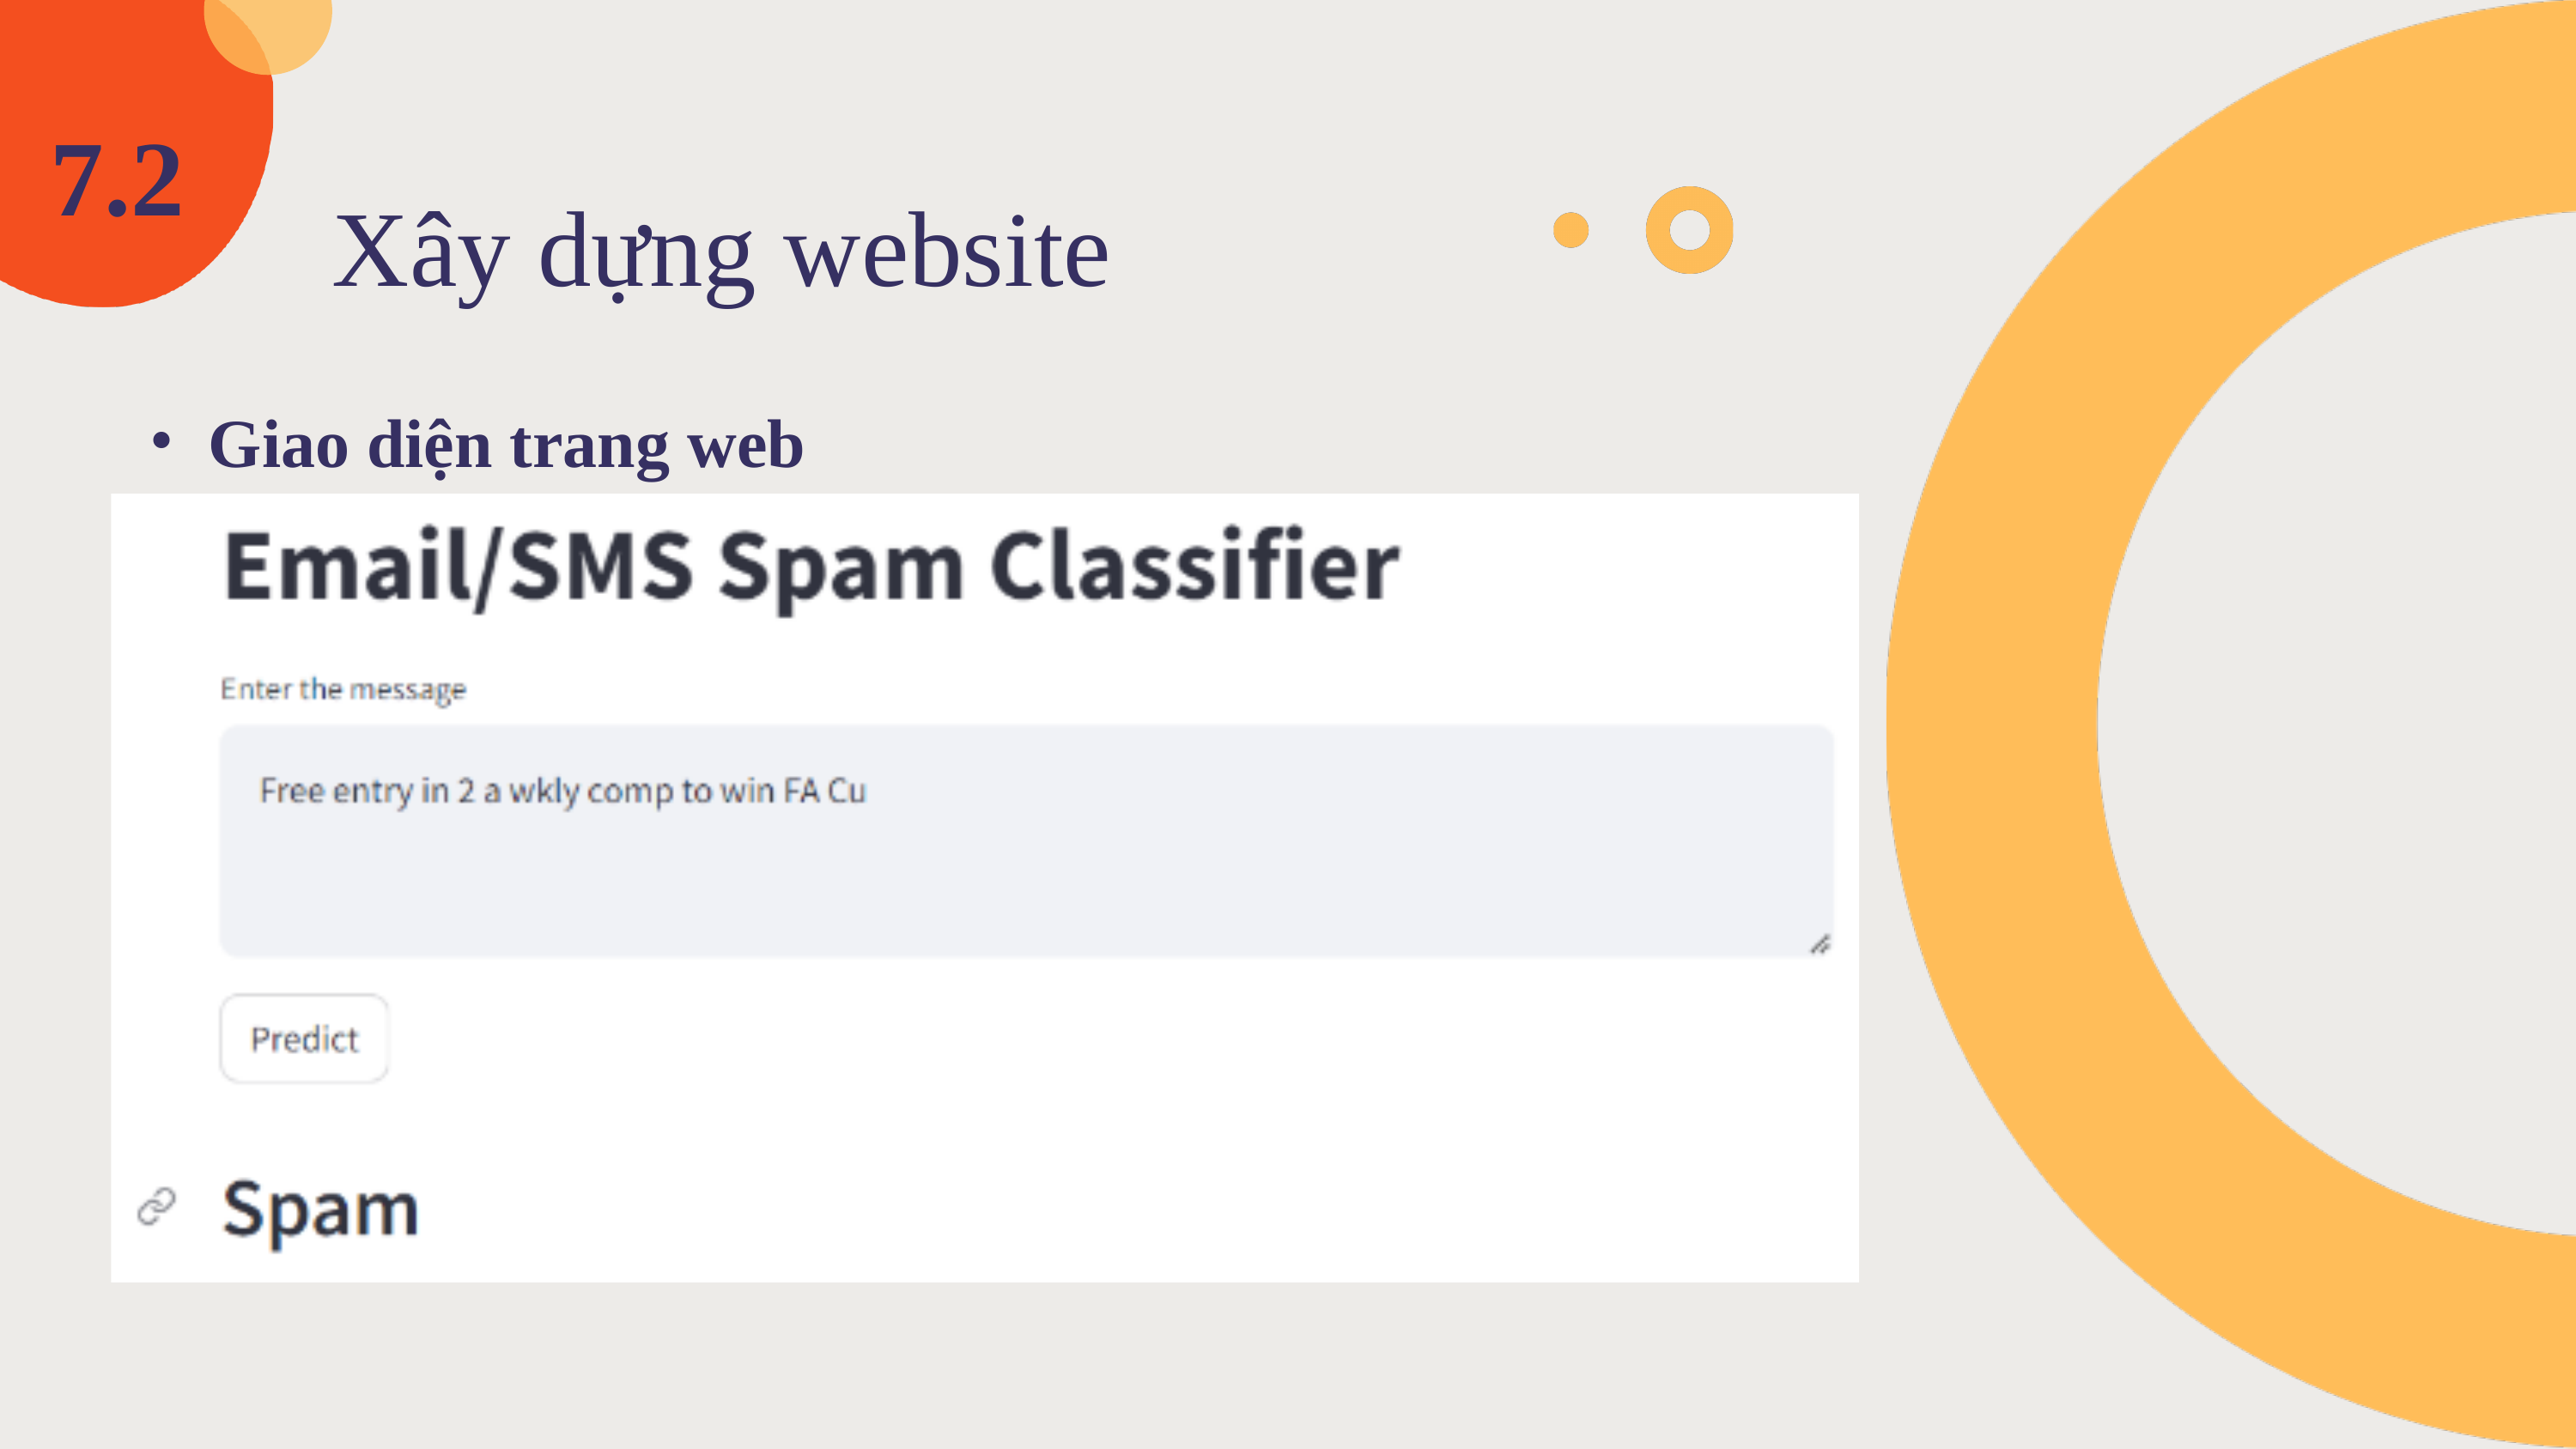

7.2
Xây dựng website

Giao diện trang web